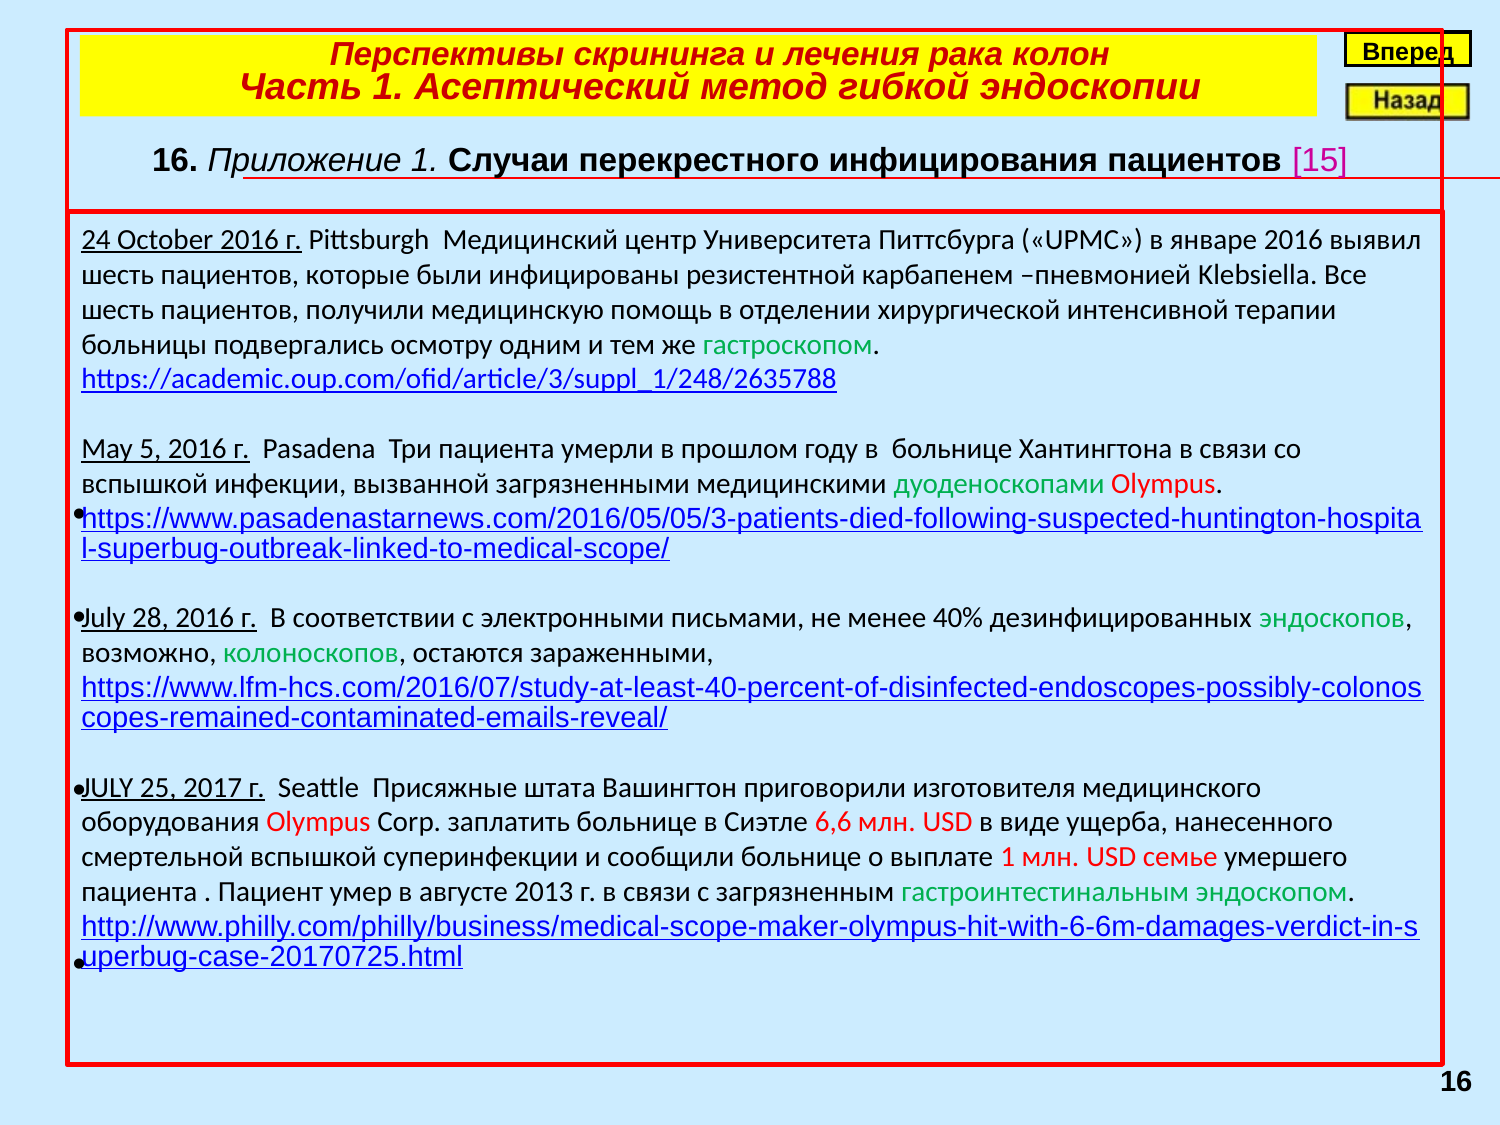

Вперед
Перспективы скрининга и лечения рака колон
Часть 1. Асептический метод гибкой эндоскопии

16. Приложение 1. Случаи перекрестного инфицирования пациентов [15]

24 October 2016 г. Pittsburgh  Медицинский центр Университета Питтсбурга («UPMC») в январе 2016 выявил шесть пациентов, которые были инфицированы резистентной карбапенем –пневмонией Klebsiella. Все шесть пациентов, получили медицинскую помощь в отделении хирургической интенсивной терапии больницы подвергались осмотру одним и тем же гастроскопом.
https://academic.oup.com/ofid/article/3/suppl_1/248/2635788

May 5, 2016 г.  Pasadena  Три пациента умерли в прошлом году в  больнице Хантингтона в связи со вспышкой инфекции, вызванной загрязненными медицинскими дуоденоскопами Olympus.
https://www.pasadenastarnews.com/2016/05/05/3-patients-died-following-suspected-huntington-hospital-superbug-outbreak-linked-to-medical-scope/

July 28, 2016 г.  В соответствии с электронными письмами, не менее 40% дезинфицированных эндоскопов, возможно, колоноскопов, остаются зараженными, https://www.lfm-hcs.com/2016/07/study-at-least-40-percent-of-disinfected-endoscopes-possibly-colonoscopes-remained-contaminated-emails-reveal/

JULY 25, 2017 г.  Seattle  Присяжные штата Вашингтон приговорили изготовителя медицинского оборудования Olympus Corp. заплатить больнице в Сиэтле 6,6 млн. USD в виде ущерба, нанесенного смертельной вспышкой суперинфекции и сообщили больнице о выплате 1 млн. USD семье умершего пациента . Пациент умер в августе 2013 г. в связи с загрязненным гастроинтестинальным эндоскопом.
http://www.philly.com/philly/business/medical-scope-maker-olympus-hit-with-6-6m-damages-verdict-in-superbug-case-20170725.html

•
•

•
•

16